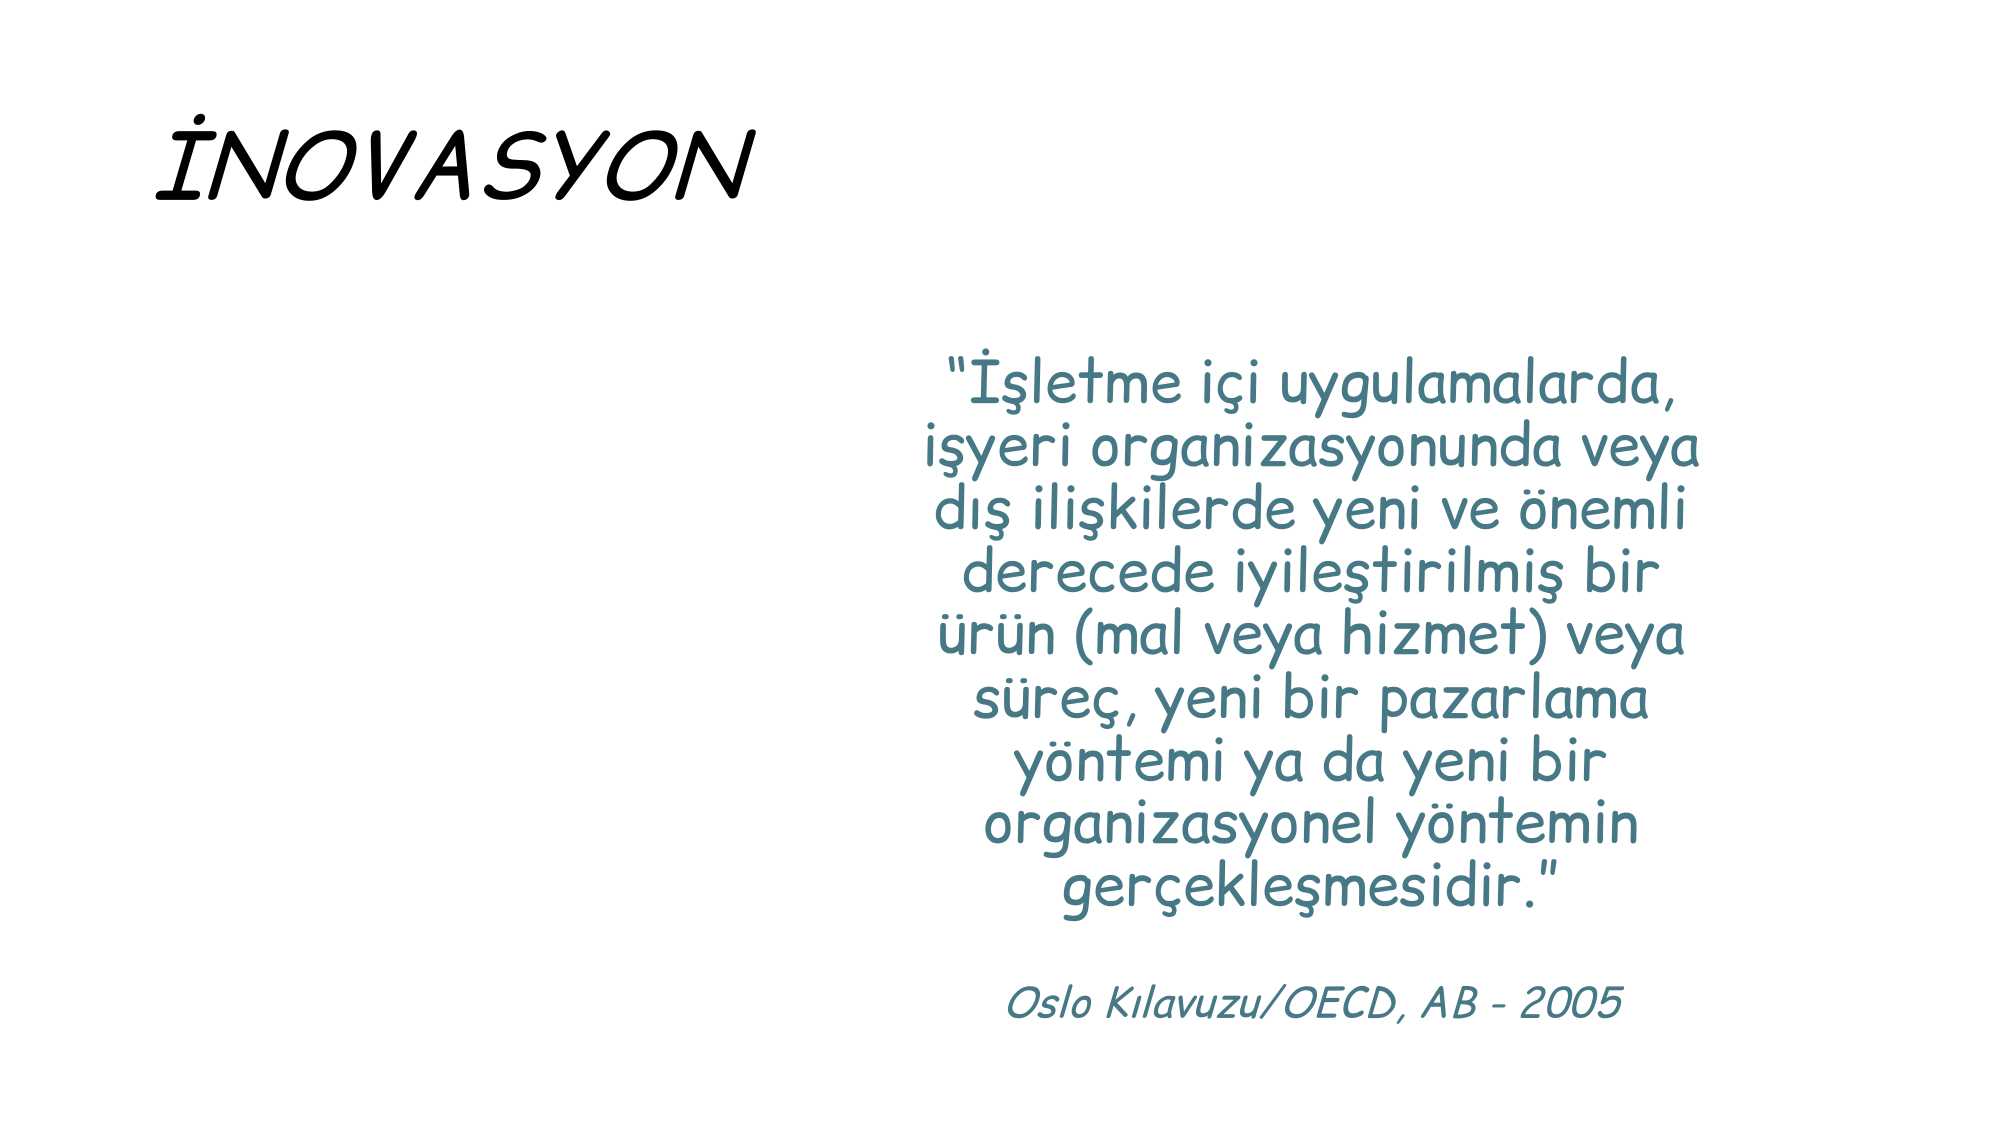

# İNOVASYON
“İşletme içi uygulamalarda, işyeri organizasyonunda veya dış ilişkilerde yeni ve önemli derecede iyileştirilmiş bir ürün (mal veya hizmet) veya süreç, yeni bir pazarlama yöntemi ya da yeni bir organizasyonel yöntemin gerçekleşmesidir.”
Oslo Kılavuzu/OECD, AB - 2005